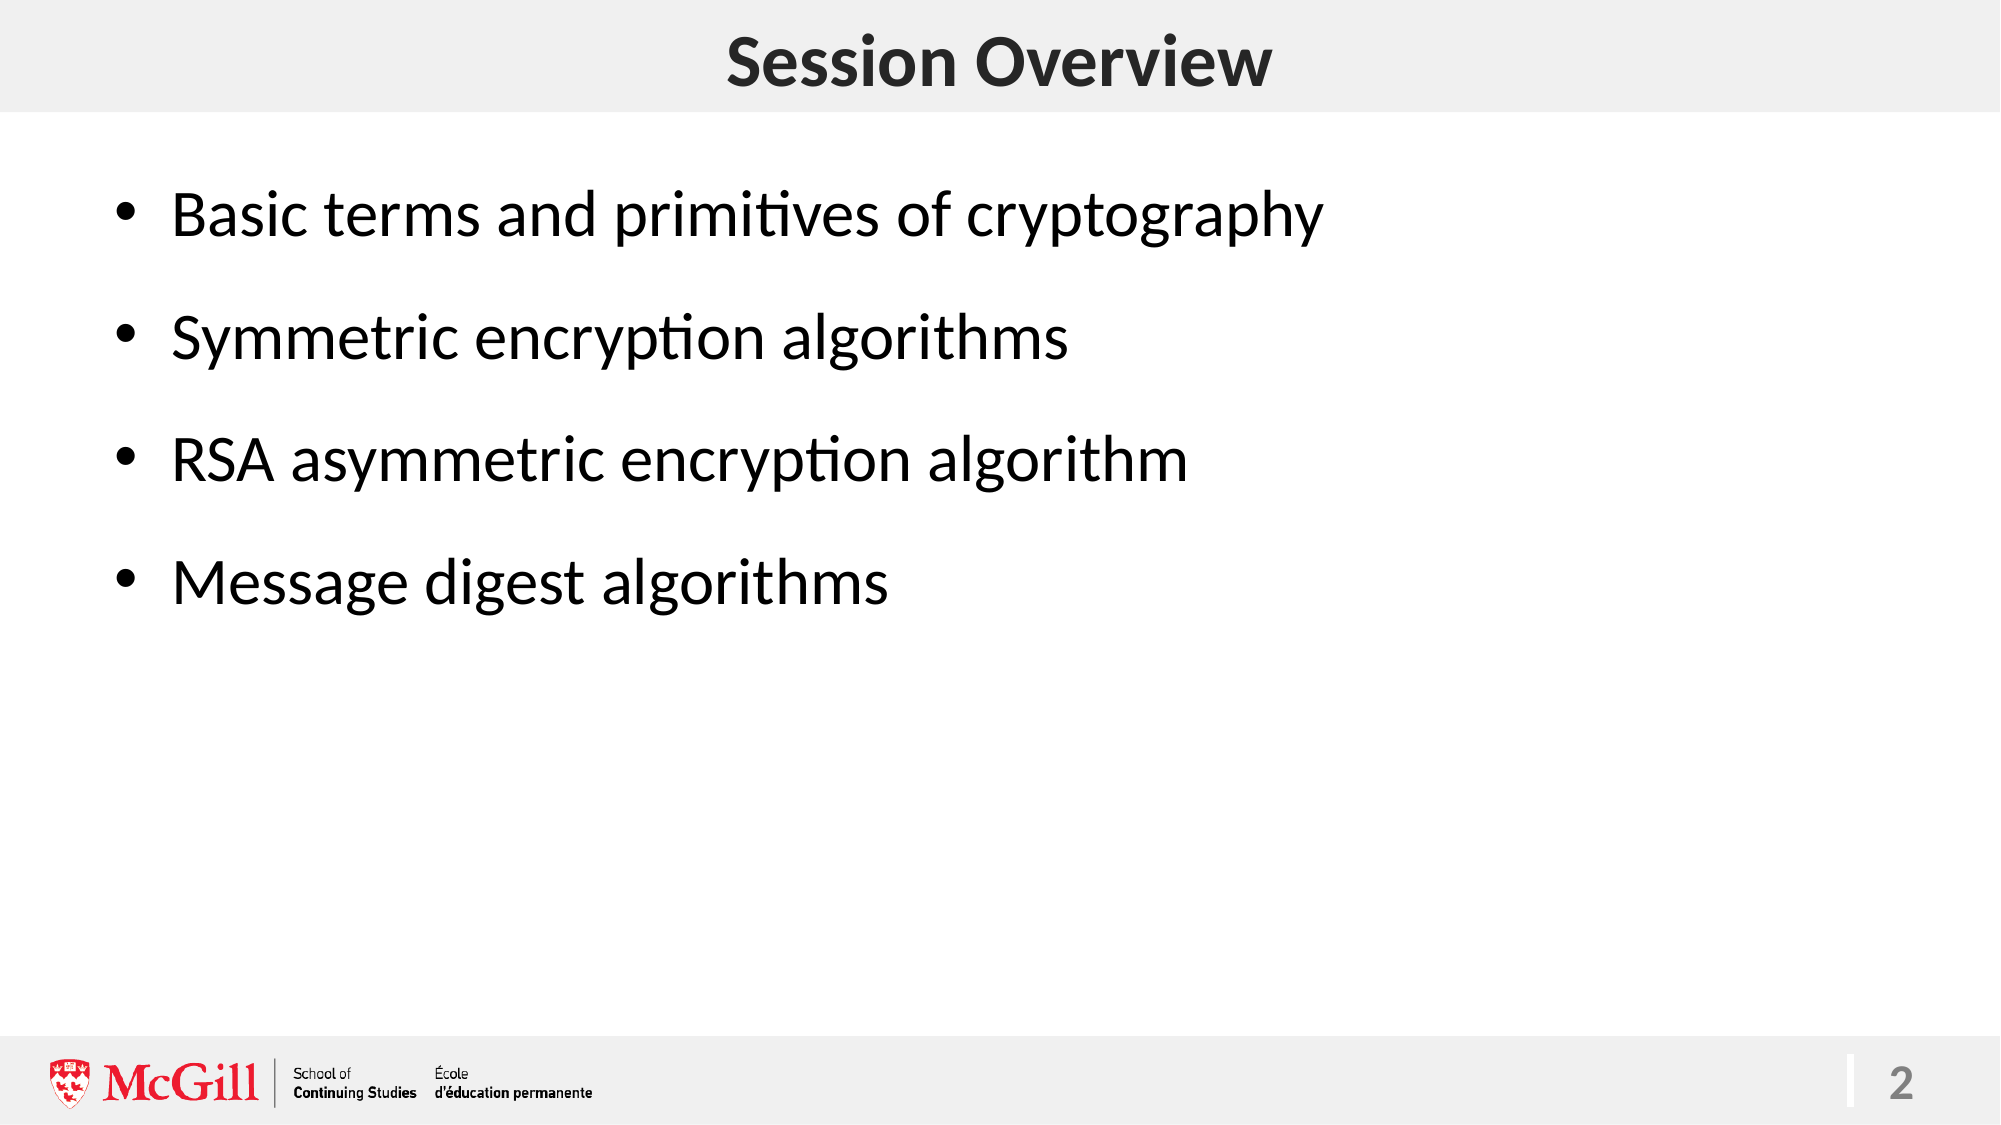

# Session Overview
Basic terms and primitives of cryptography

Symmetric encryption algorithms

RSA asymmetric encryption algorithm

Message digest algorithms